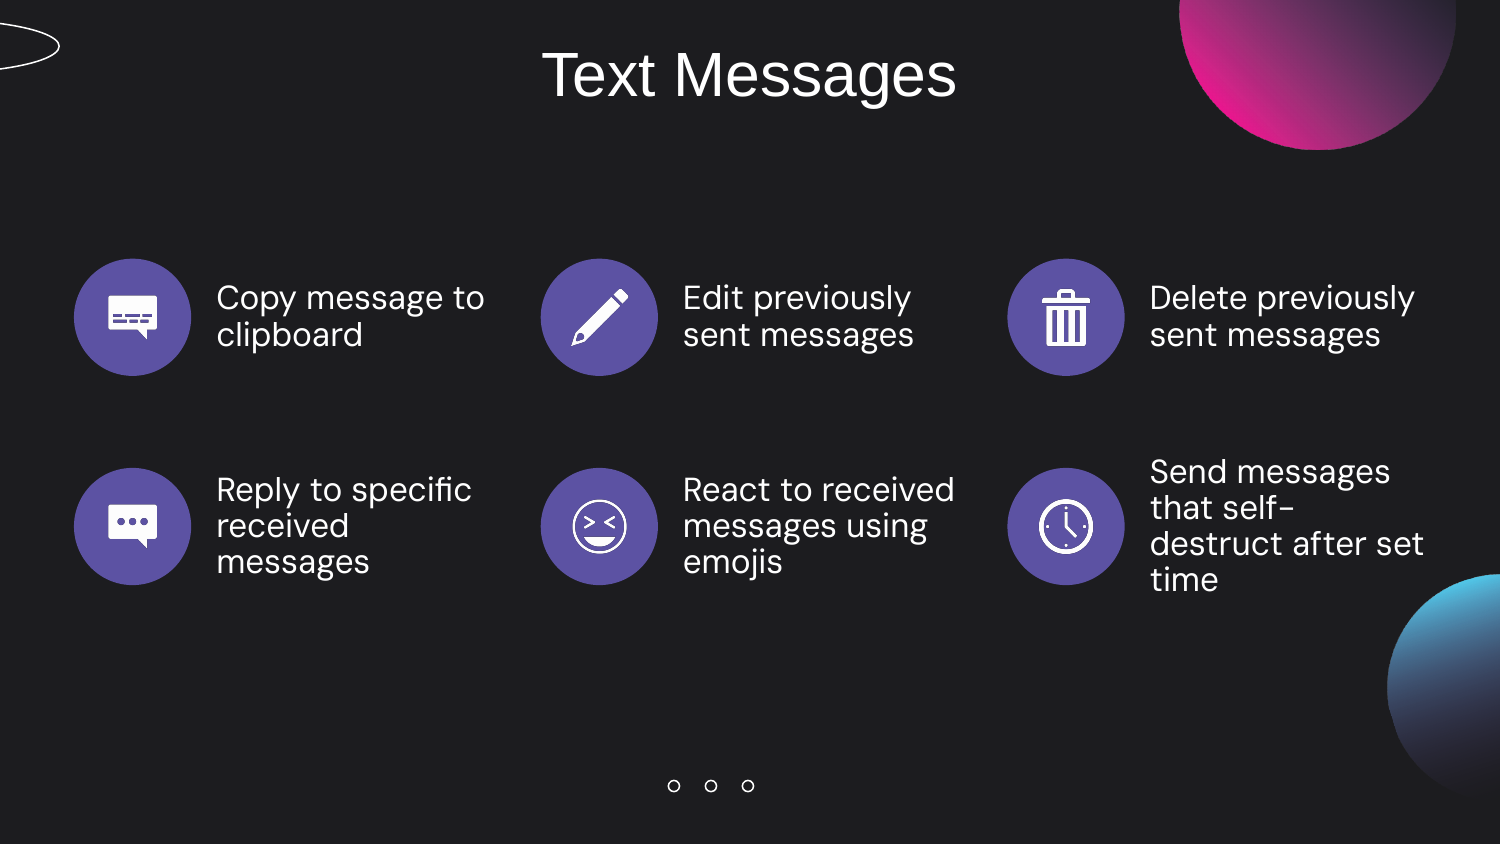

# Text Messages
Copy message to clipboard
Edit previously sent messages
Delete previously sent messages
Reply to specific received messages
React to received messages using emojis
Send messages that self-destruct after set time